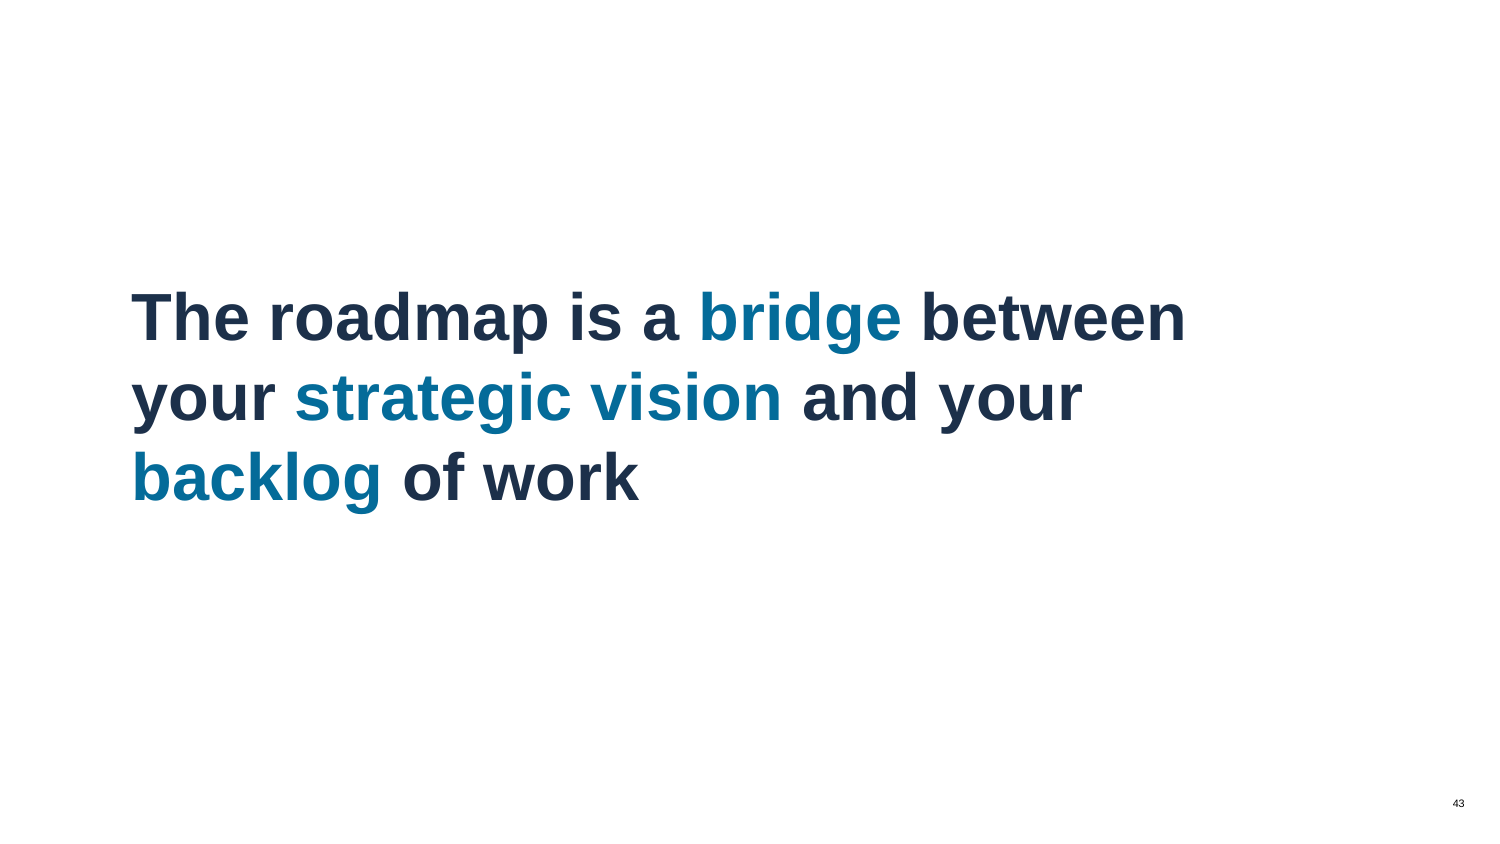

# The roadmap is a bridge between your strategic vision and your backlog of work
43